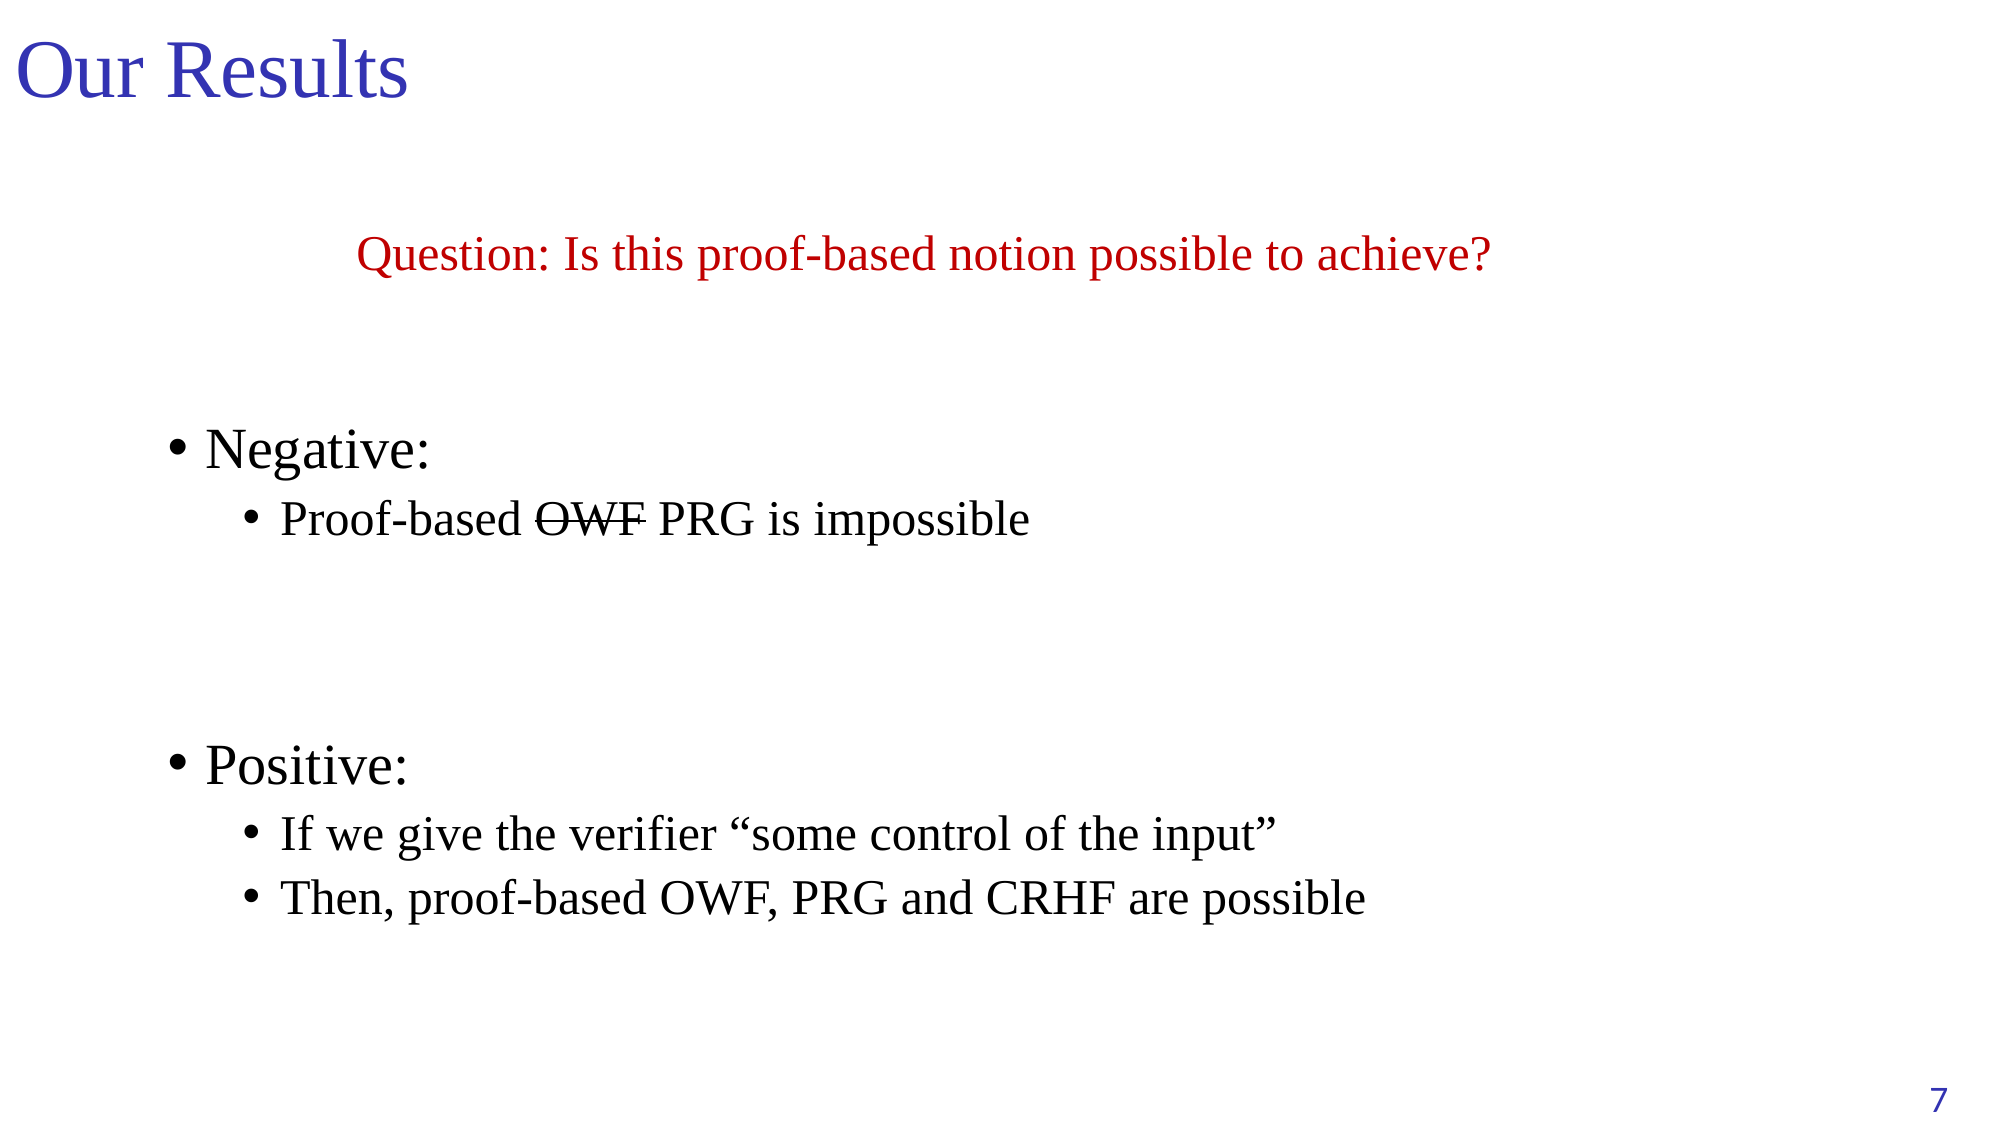

# Our Results
Question: Is this proof-based notion possible to achieve?
Negative:
Proof-based OWF PRG is impossible

Positive:
If we give the verifier “some control of the input”
Then, proof-based OWF, PRG and CRHF are possible